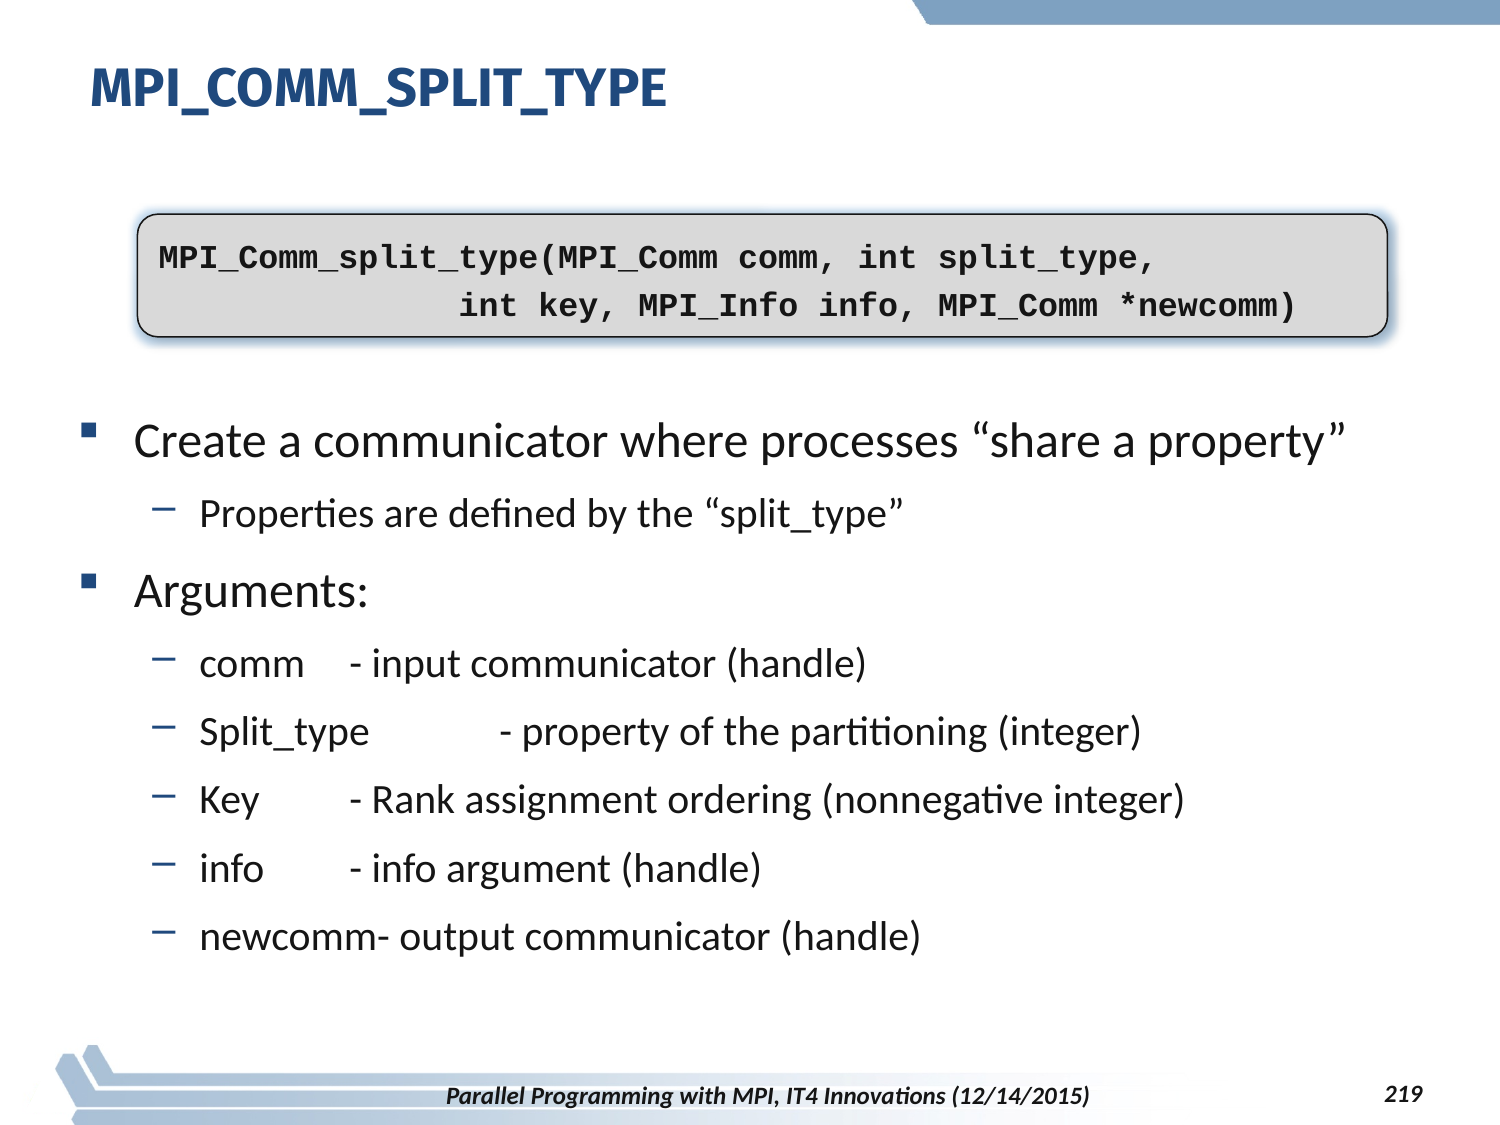

# MPI_COMM_SPLIT_TYPE
MPI_Comm_split_type(MPI_Comm comm, int split_type,
		int key, MPI_Info info, MPI_Comm *newcomm)
Create a communicator where processes “share a property”
Properties are defined by the “split_type”
Arguments:
comm	- input communicator (handle)
Split_type	- property of the partitioning (integer)
Key	- Rank assignment ordering (nonnegative integer)
info	- info argument (handle)
newcomm- output communicator (handle)
219
Parallel Programming with MPI, IT4 Innovations (12/14/2015)